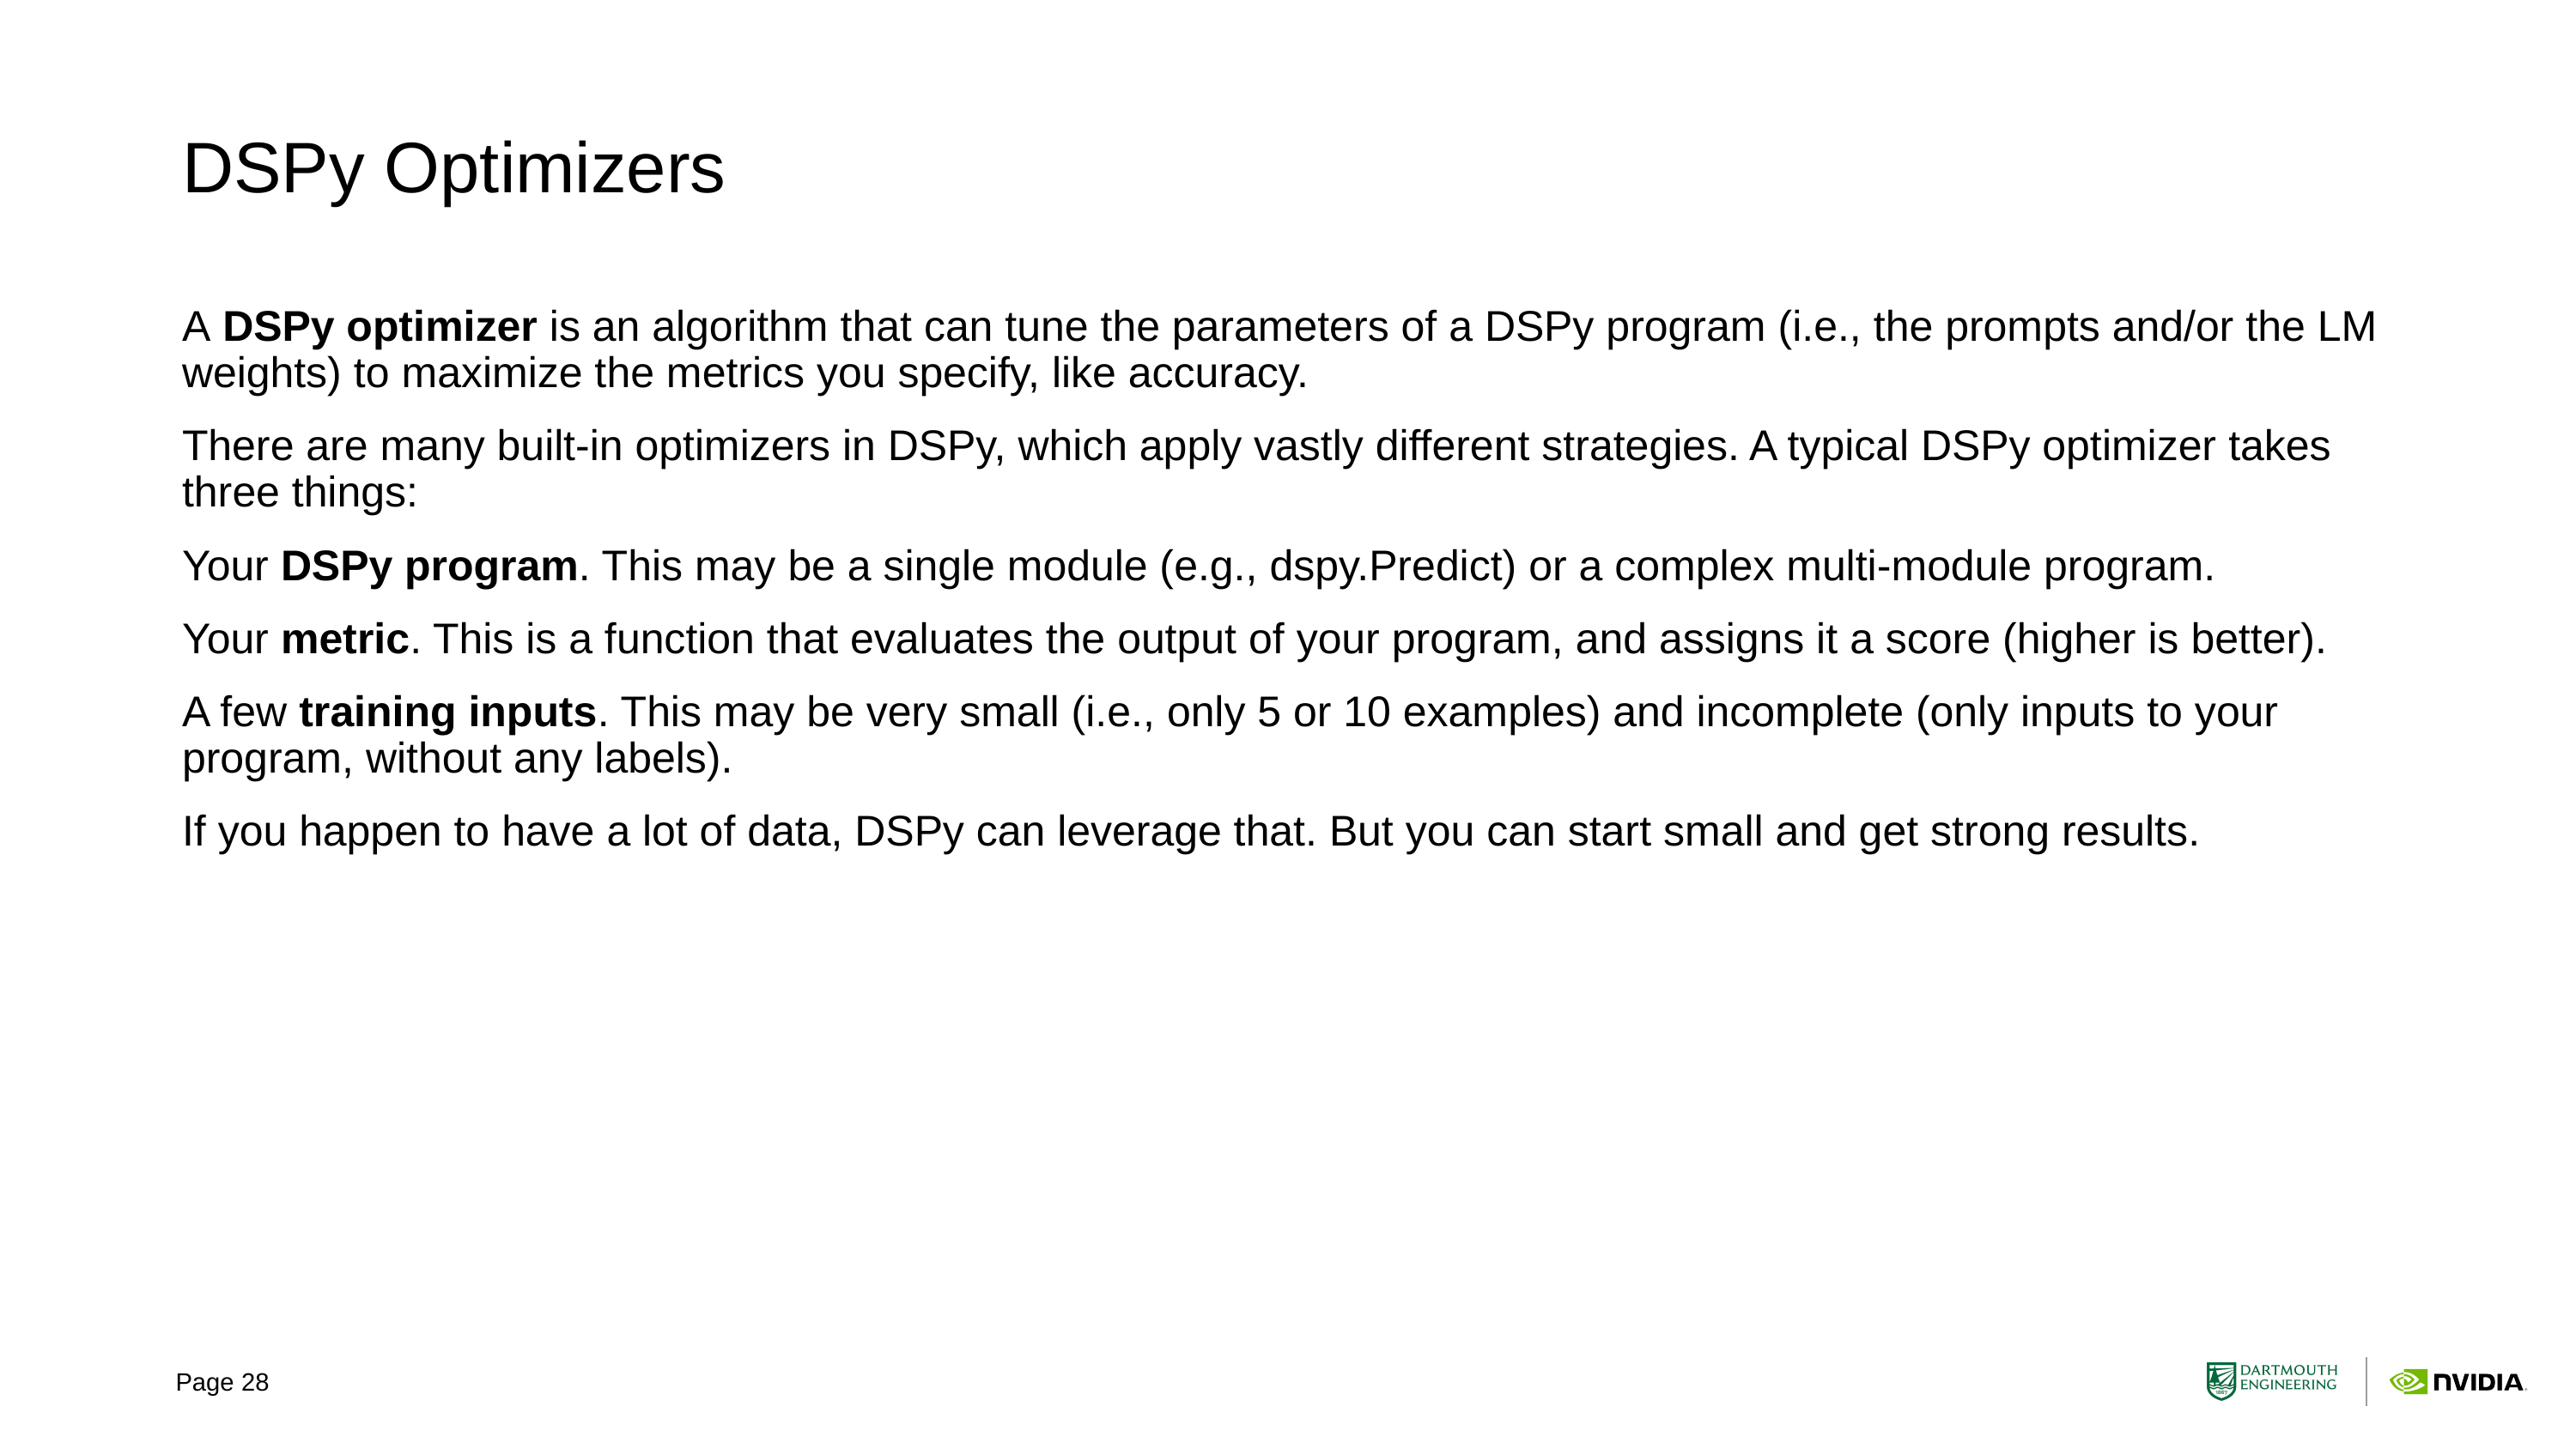

# DSPy Optimizers
A DSPy optimizer is an algorithm that can tune the parameters of a DSPy program (i.e., the prompts and/or the LM weights) to maximize the metrics you specify, like accuracy.
There are many built-in optimizers in DSPy, which apply vastly different strategies. A typical DSPy optimizer takes three things:
Your DSPy program. This may be a single module (e.g., dspy.Predict) or a complex multi-module program.
Your metric. This is a function that evaluates the output of your program, and assigns it a score (higher is better).
A few training inputs. This may be very small (i.e., only 5 or 10 examples) and incomplete (only inputs to your program, without any labels).
If you happen to have a lot of data, DSPy can leverage that. But you can start small and get strong results.